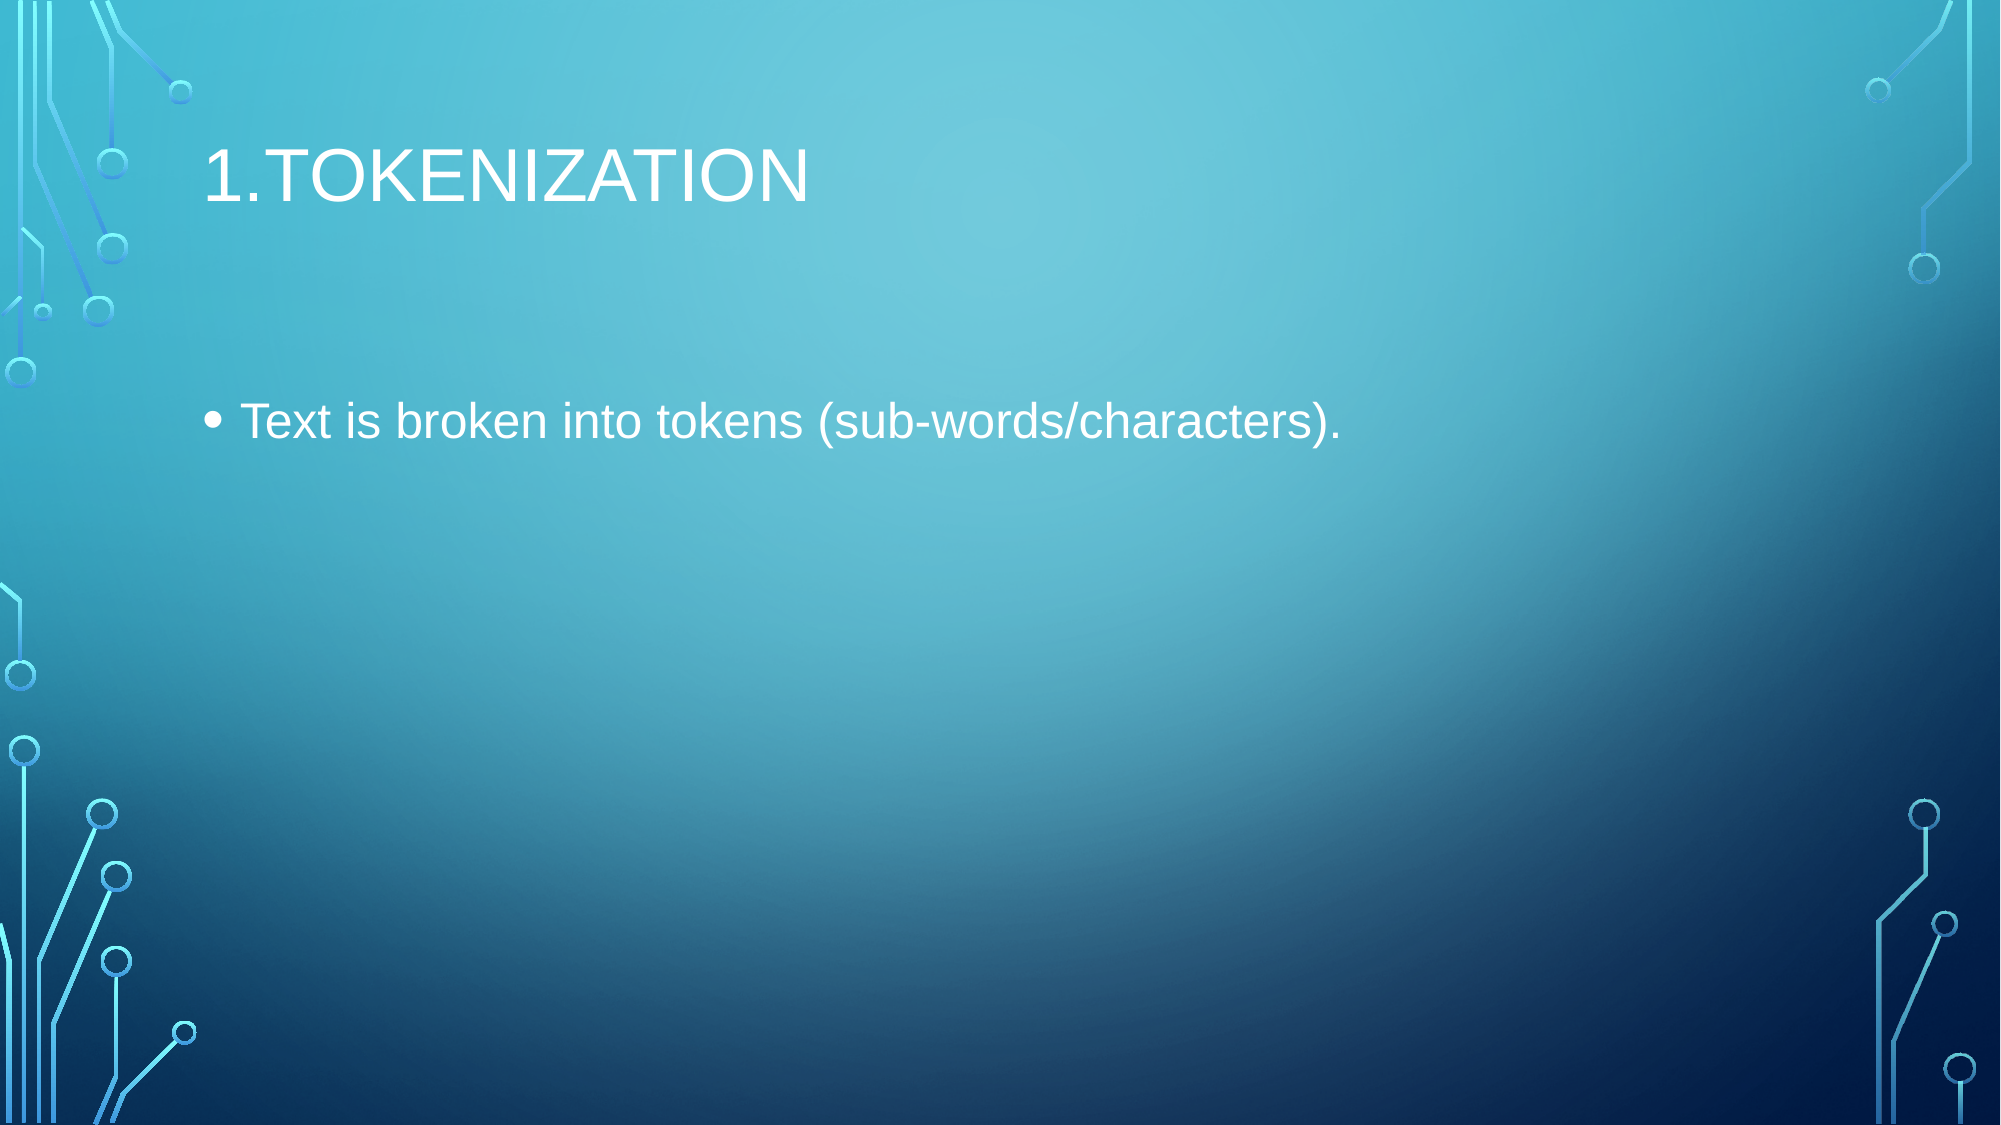

# 1.Tokenization
Text is broken into tokens (sub-words/characters).